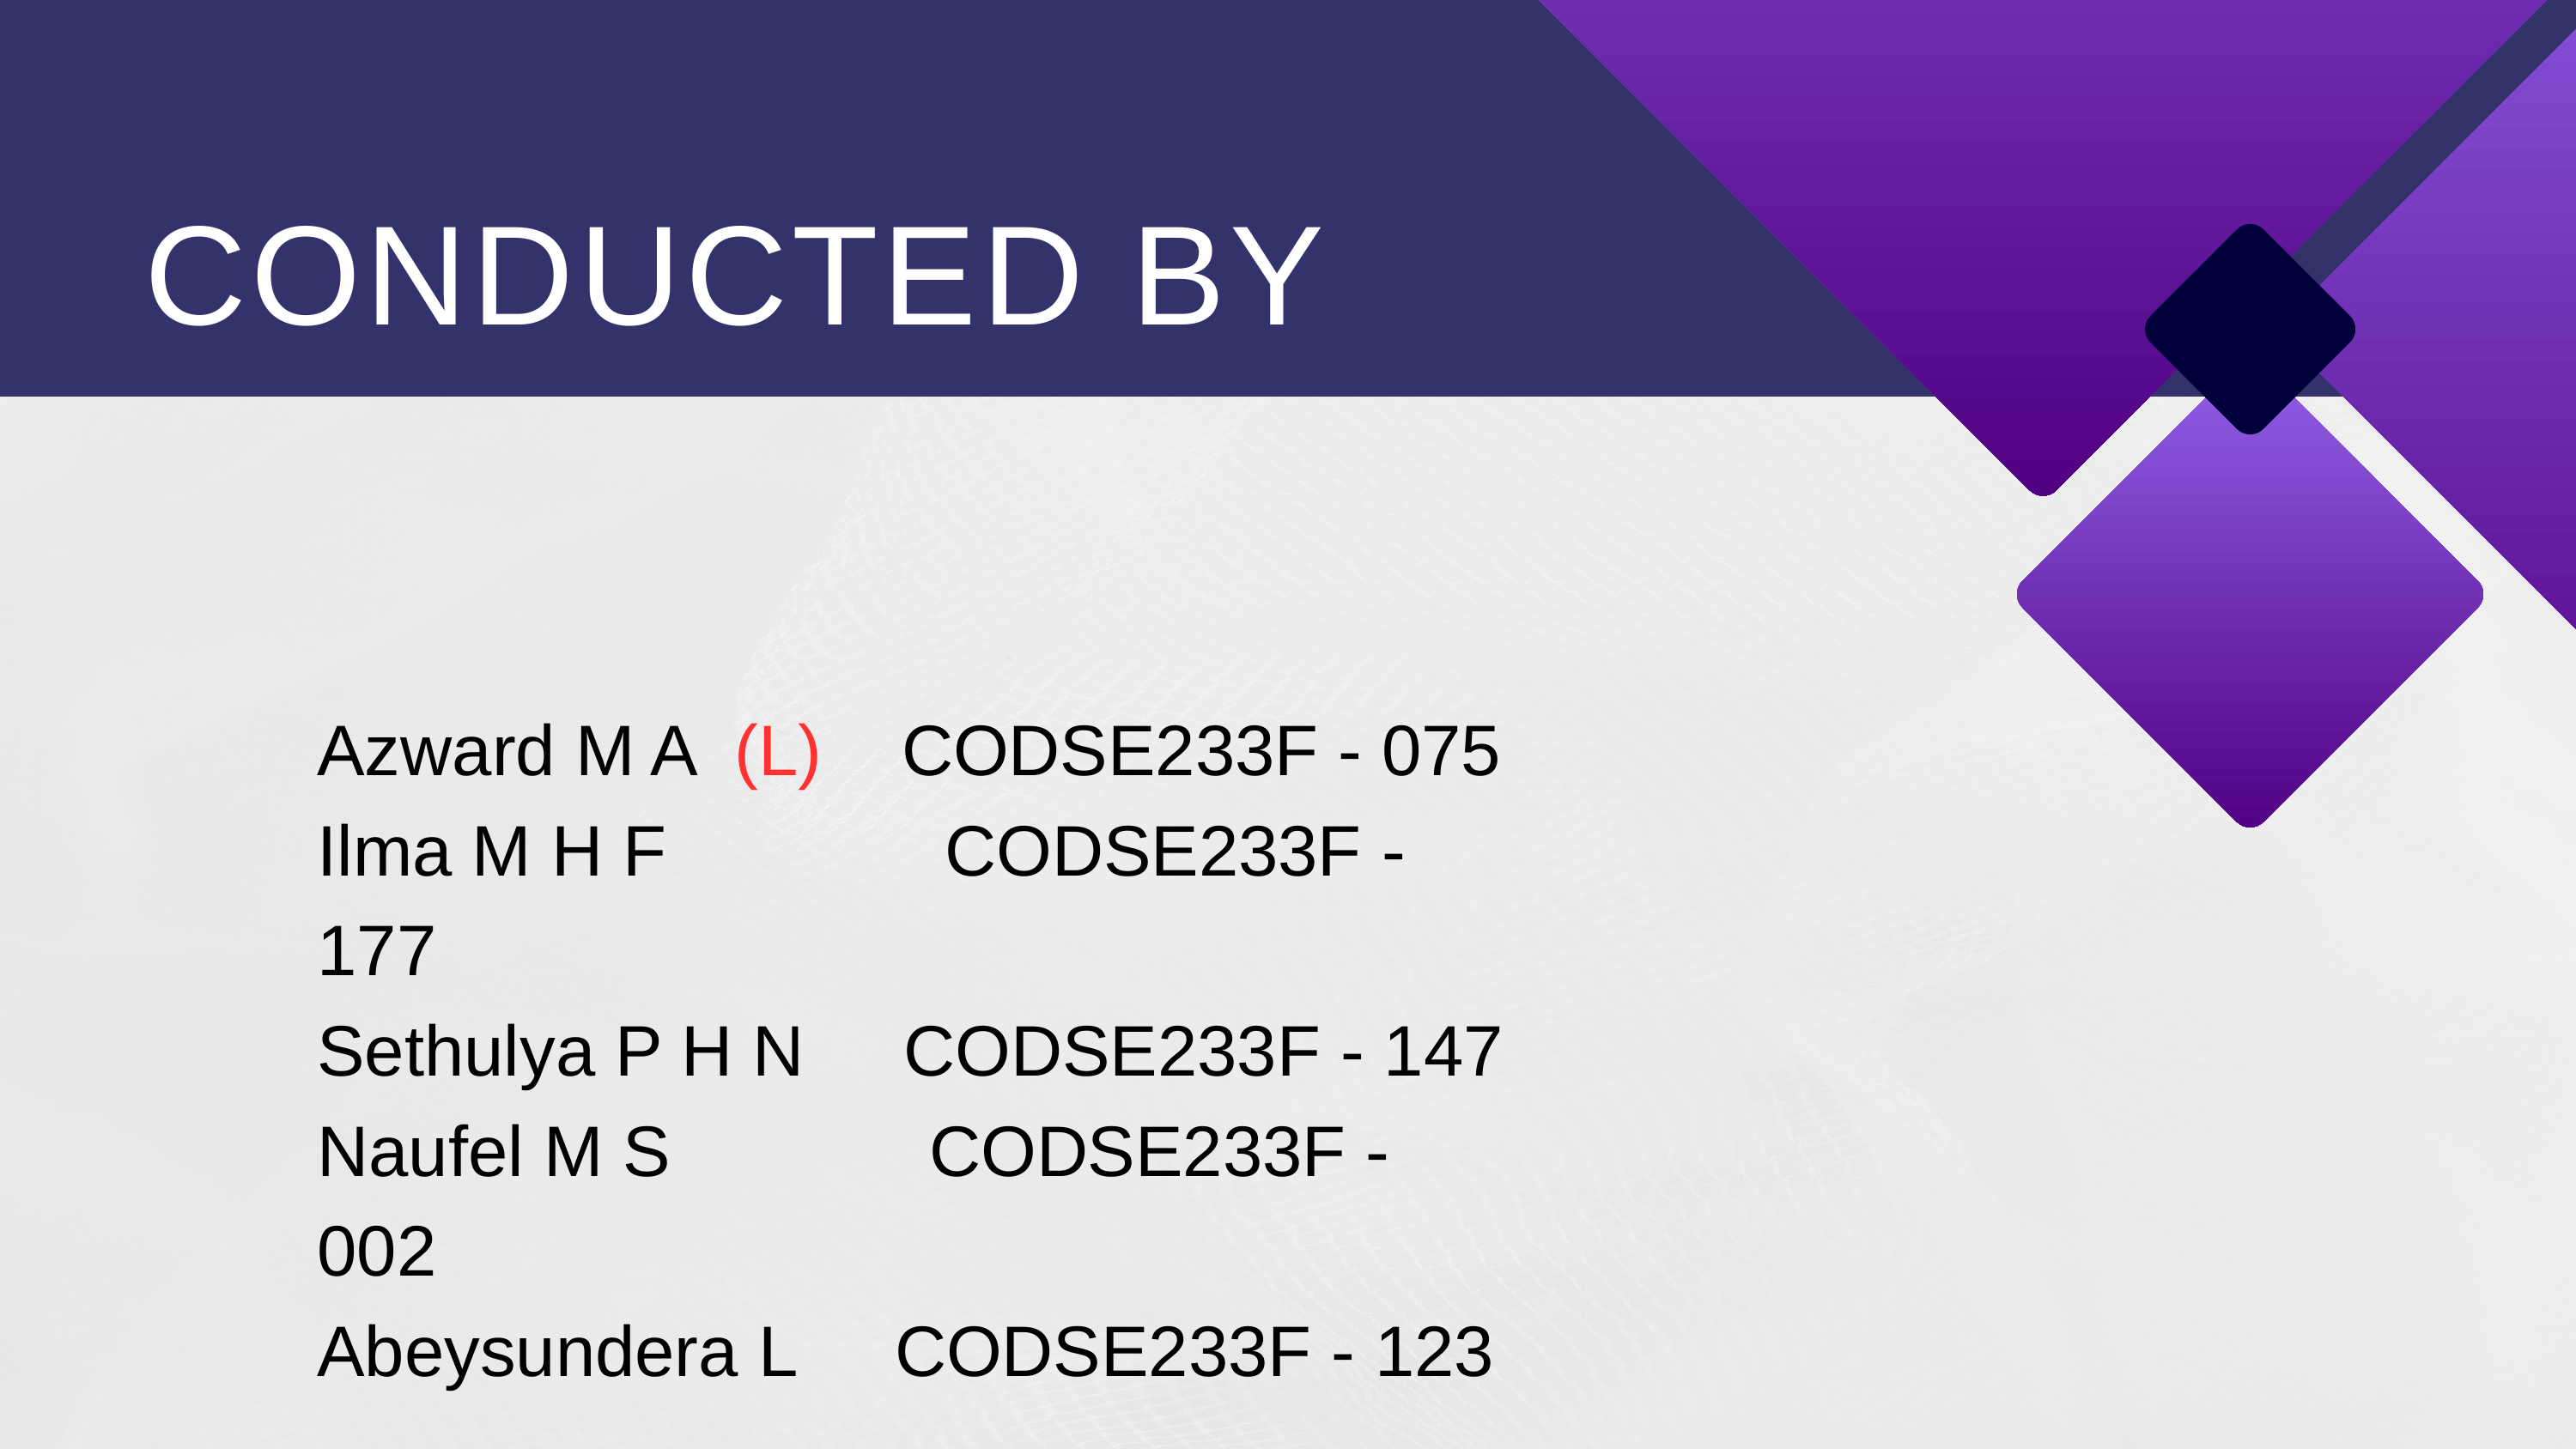

CONDUCTED BY

Azward M A  (L)    CODSE233F - 075
Ilma M H F              CODSE233F - 177
Sethulya P H N     CODSE233F - 147
Naufel M S             CODSE233F - 002
Abeysundera L     CODSE233F - 123